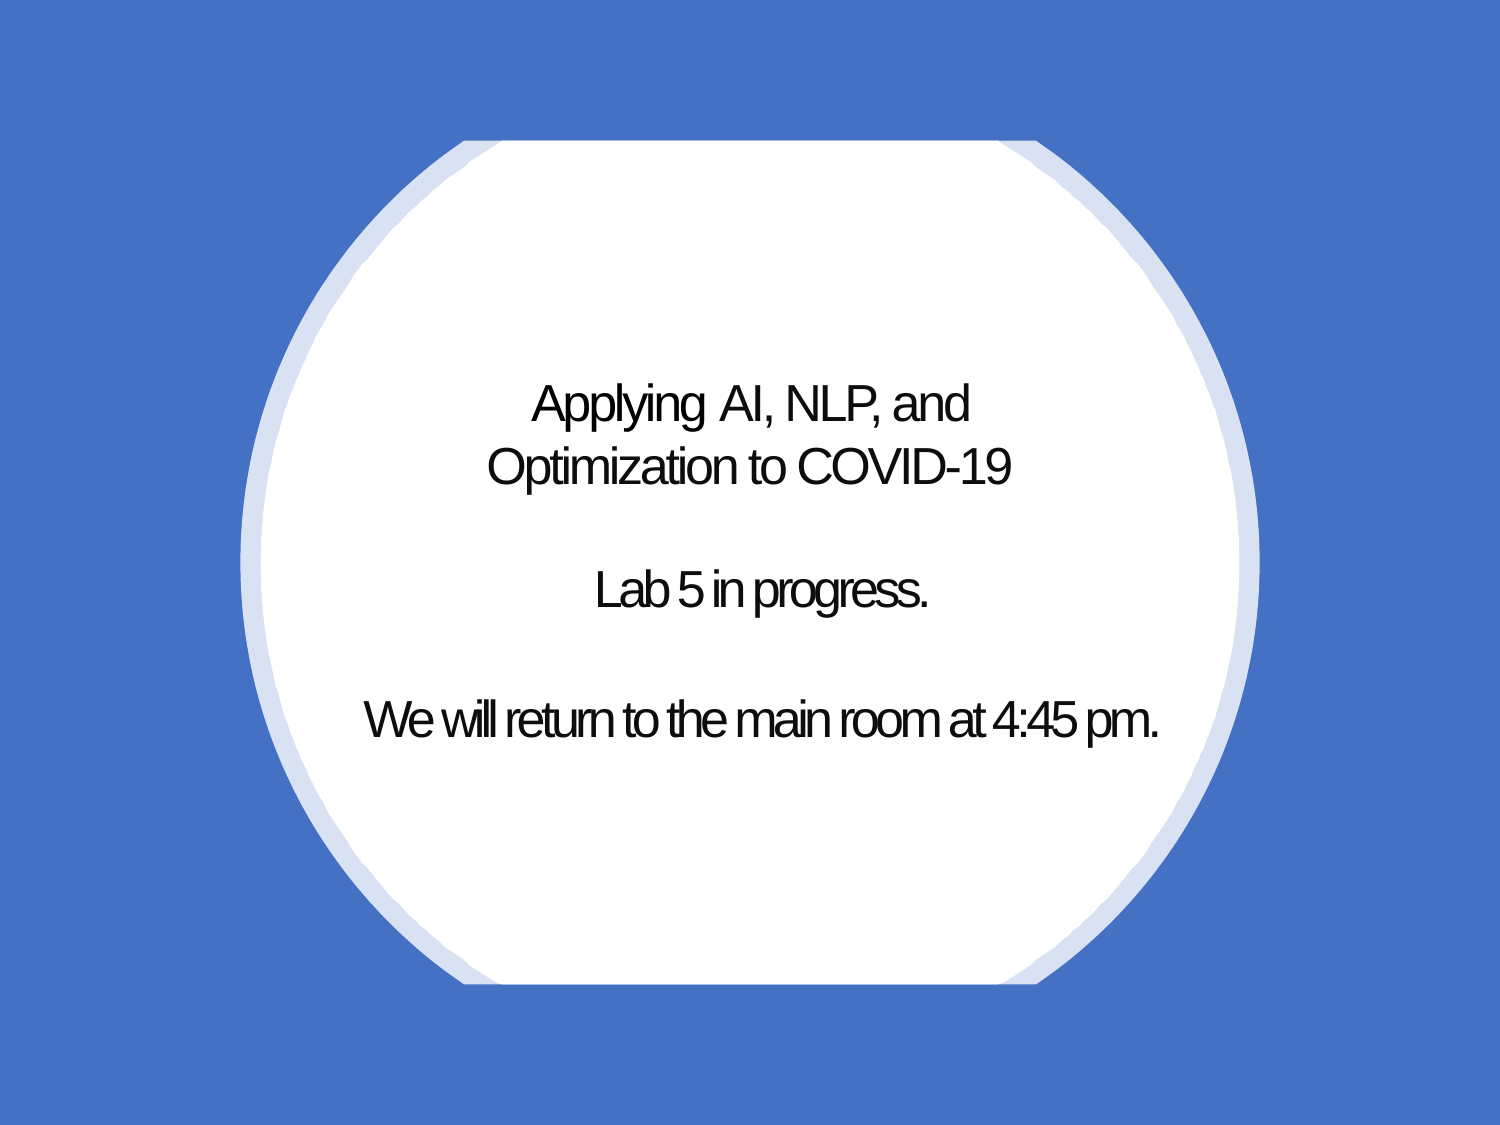

# Applying AI, NLP, and Optimization to COVID-19

Lab 5 in progress.

We will return to the main room at 4:45 pm.